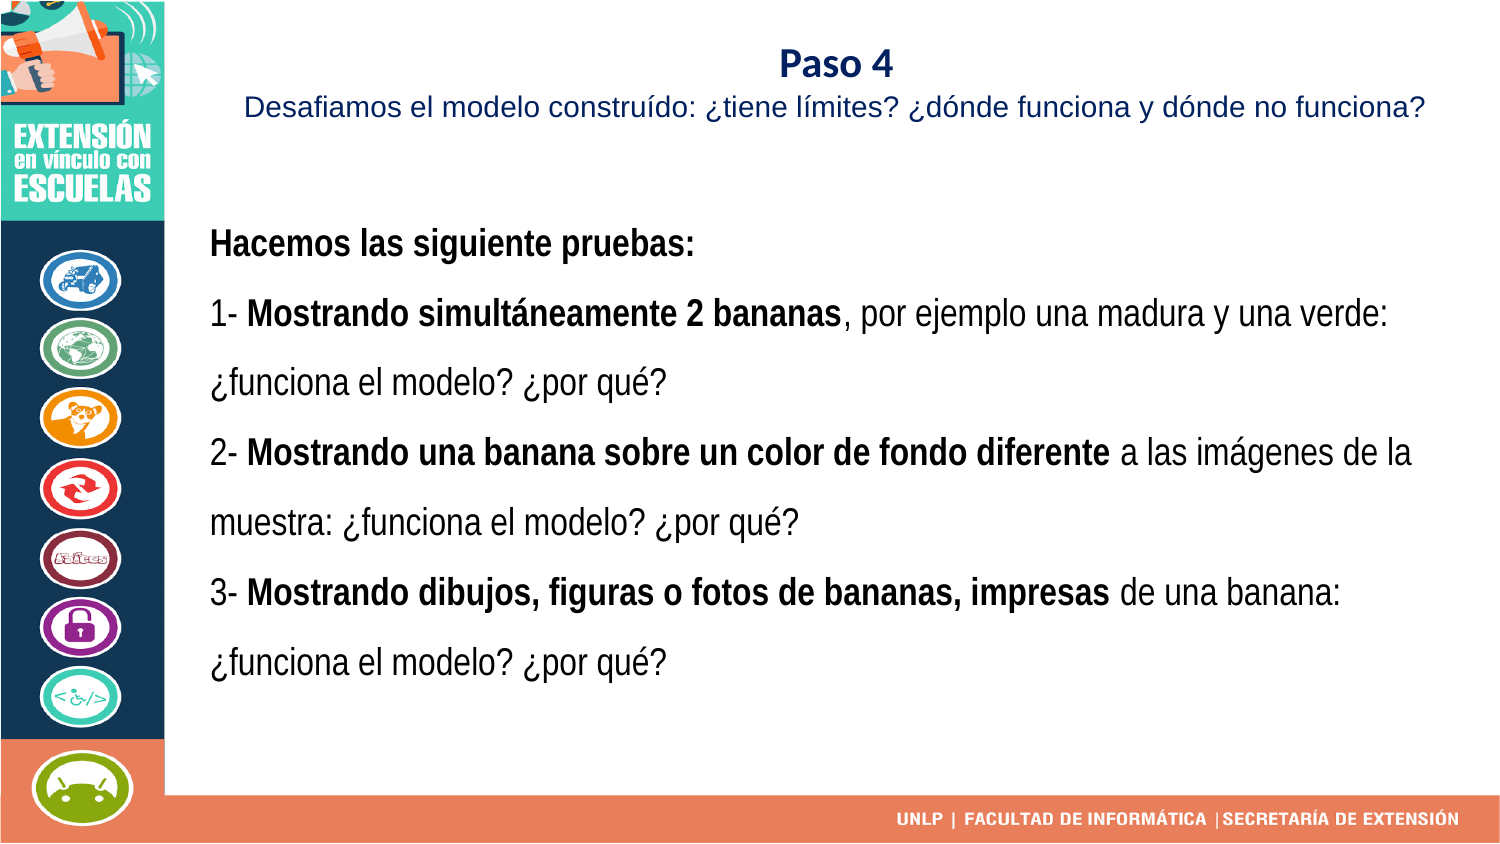

# Paso 4
Desafiamos el modelo construído: ¿tiene límites? ¿dónde funciona y dónde no funciona?
Hacemos las siguiente pruebas:
1- Mostrando simultáneamente 2 bananas, por ejemplo una madura y una verde: ¿funciona el modelo? ¿por qué?
2- Mostrando una banana sobre un color de fondo diferente a las imágenes de la muestra: ¿funciona el modelo? ¿por qué?
3- Mostrando dibujos, figuras o fotos de bananas, impresas de una banana: ¿funciona el modelo? ¿por qué?